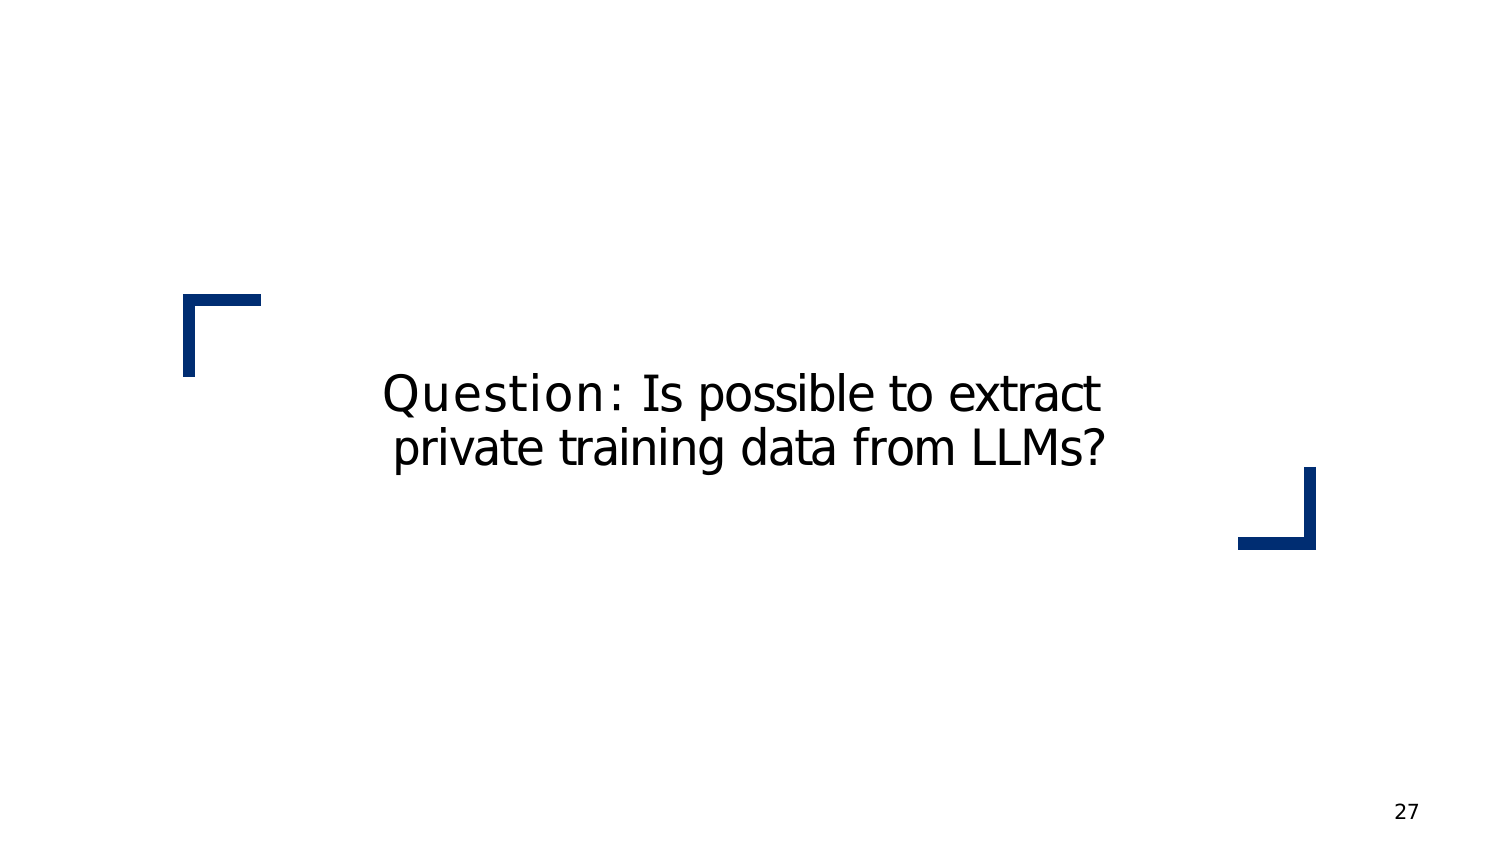

Question: Is possible to extract
private training data from LLMs?